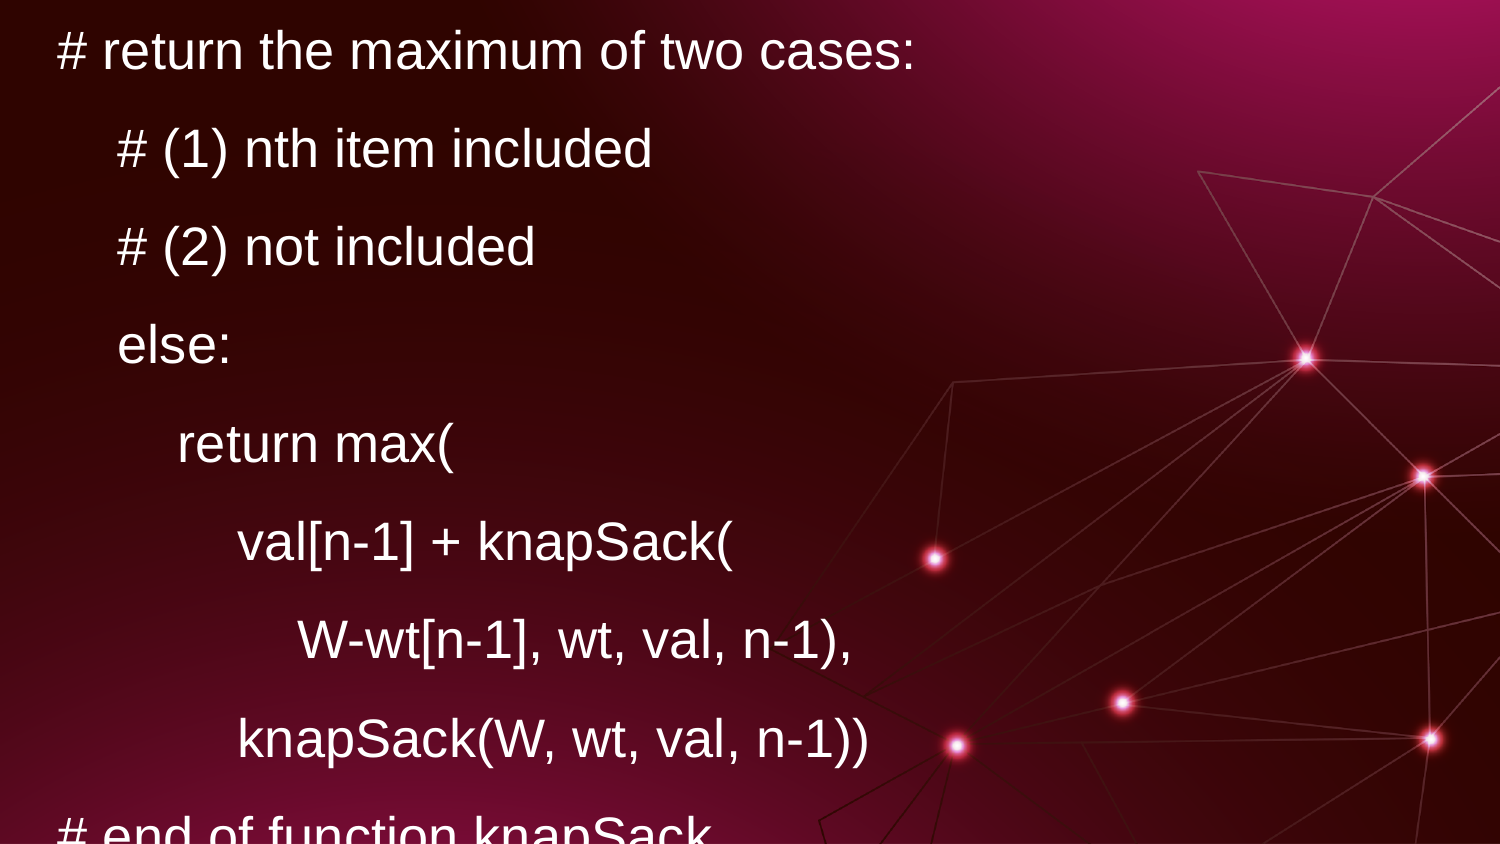

# return the maximum of two cases:
    # (1) nth item included
    # (2) not included
    else:
        return max(
            val[n-1] + knapSack(
                W-wt[n-1], wt, val, n-1),
            knapSack(W, wt, val, n-1))
# end of function knapSack